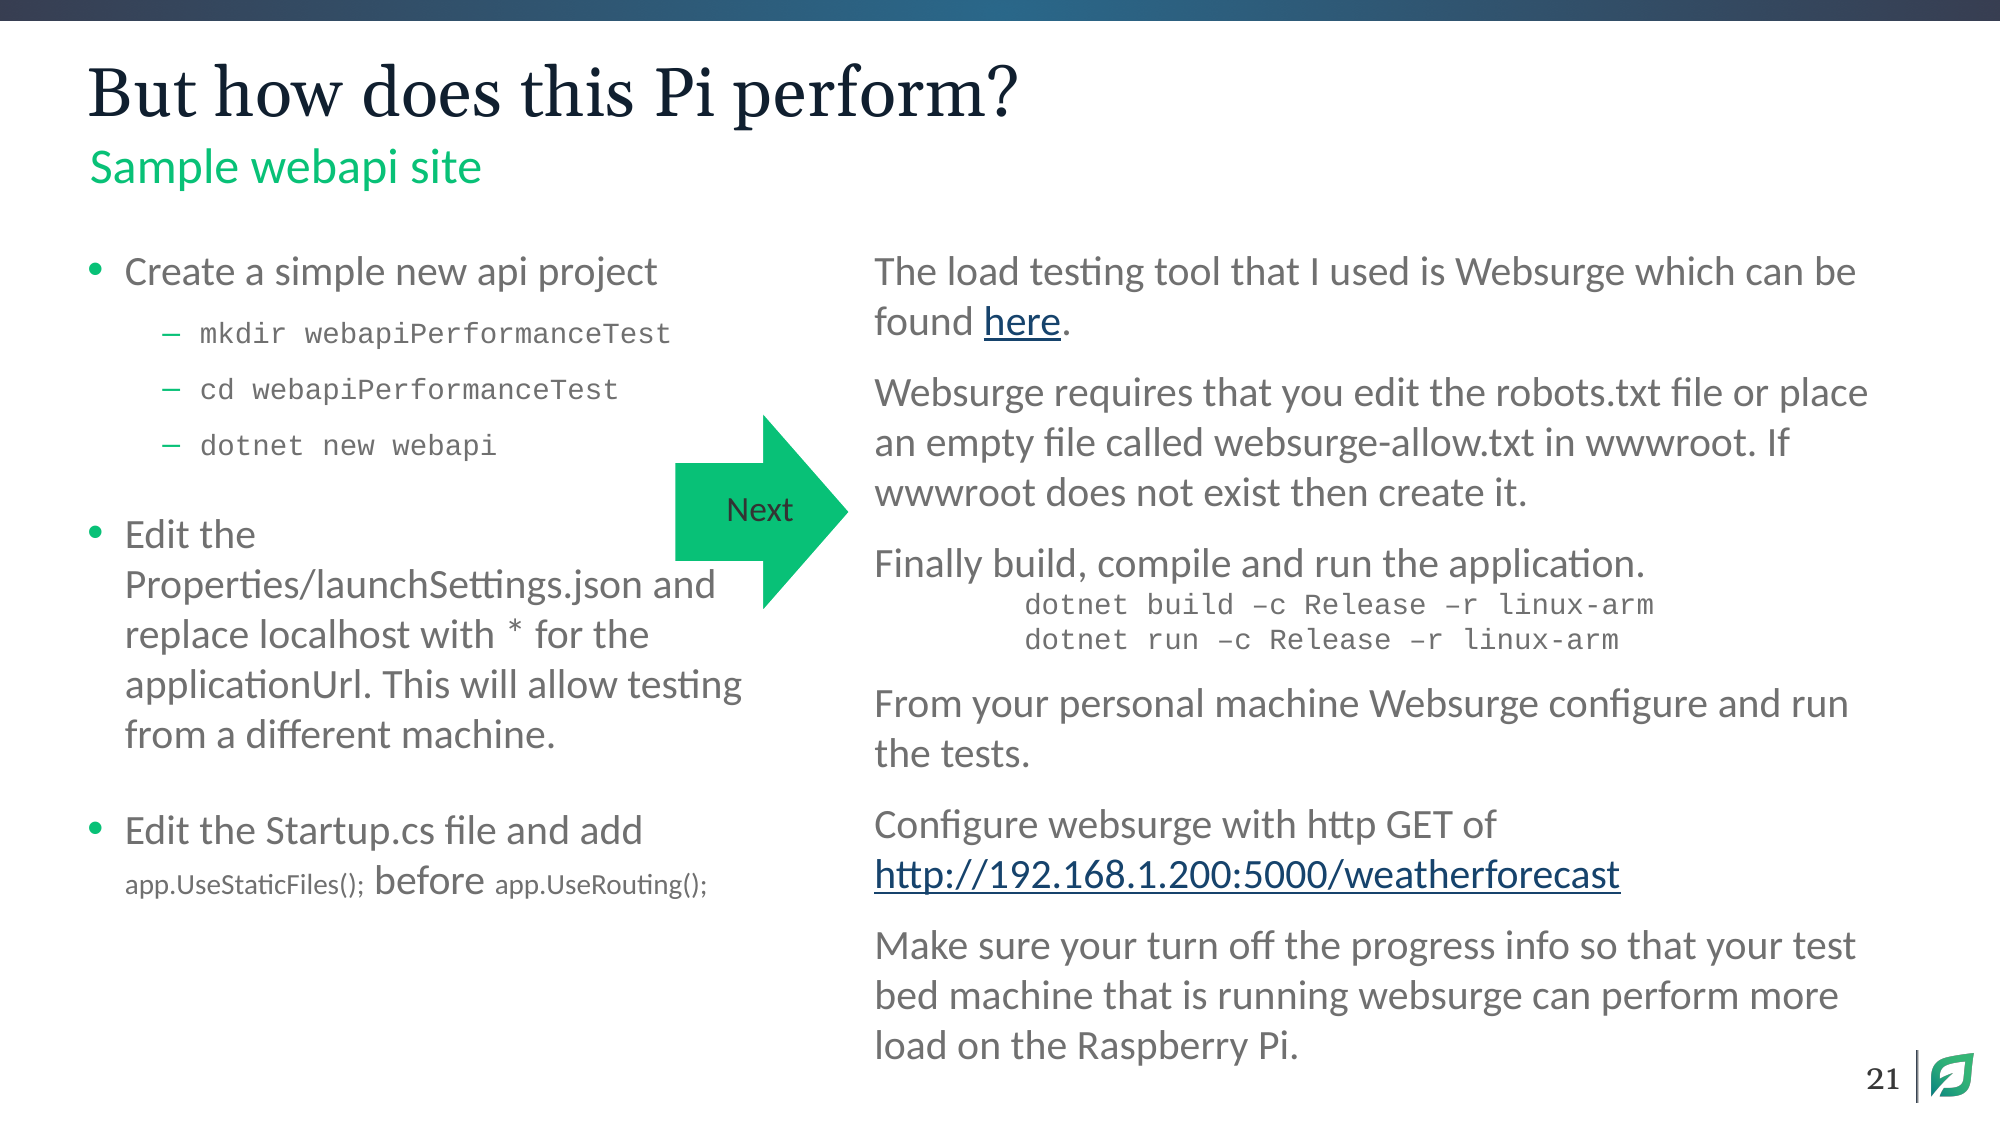

# But how does this Pi perform?
Sample webapi site
Create a simple new api project
mkdir webapiPerformanceTest
cd webapiPerformanceTest
dotnet new webapi
Edit the Properties/launchSettings.json and replace localhost with * for the applicationUrl. This will allow testing from a different machine.
Edit the Startup.cs file and add app.UseStaticFiles(); before app.UseRouting();
The load testing tool that I used is Websurge which can be found here.
Websurge requires that you edit the robots.txt file or place an empty file called websurge-allow.txt in wwwroot. If wwwroot does not exist then create it.
Finally build, compile and run the application.
	dotnet build –c Release –r linux-arm
	dotnet run –c Release –r linux-arm
From your personal machine Websurge configure and run the tests.
Configure websurge with http GET of http://192.168.1.200:5000/weatherforecast
Make sure your turn off the progress info so that your test bed machine that is running websurge can perform more load on the Raspberry Pi.
Next